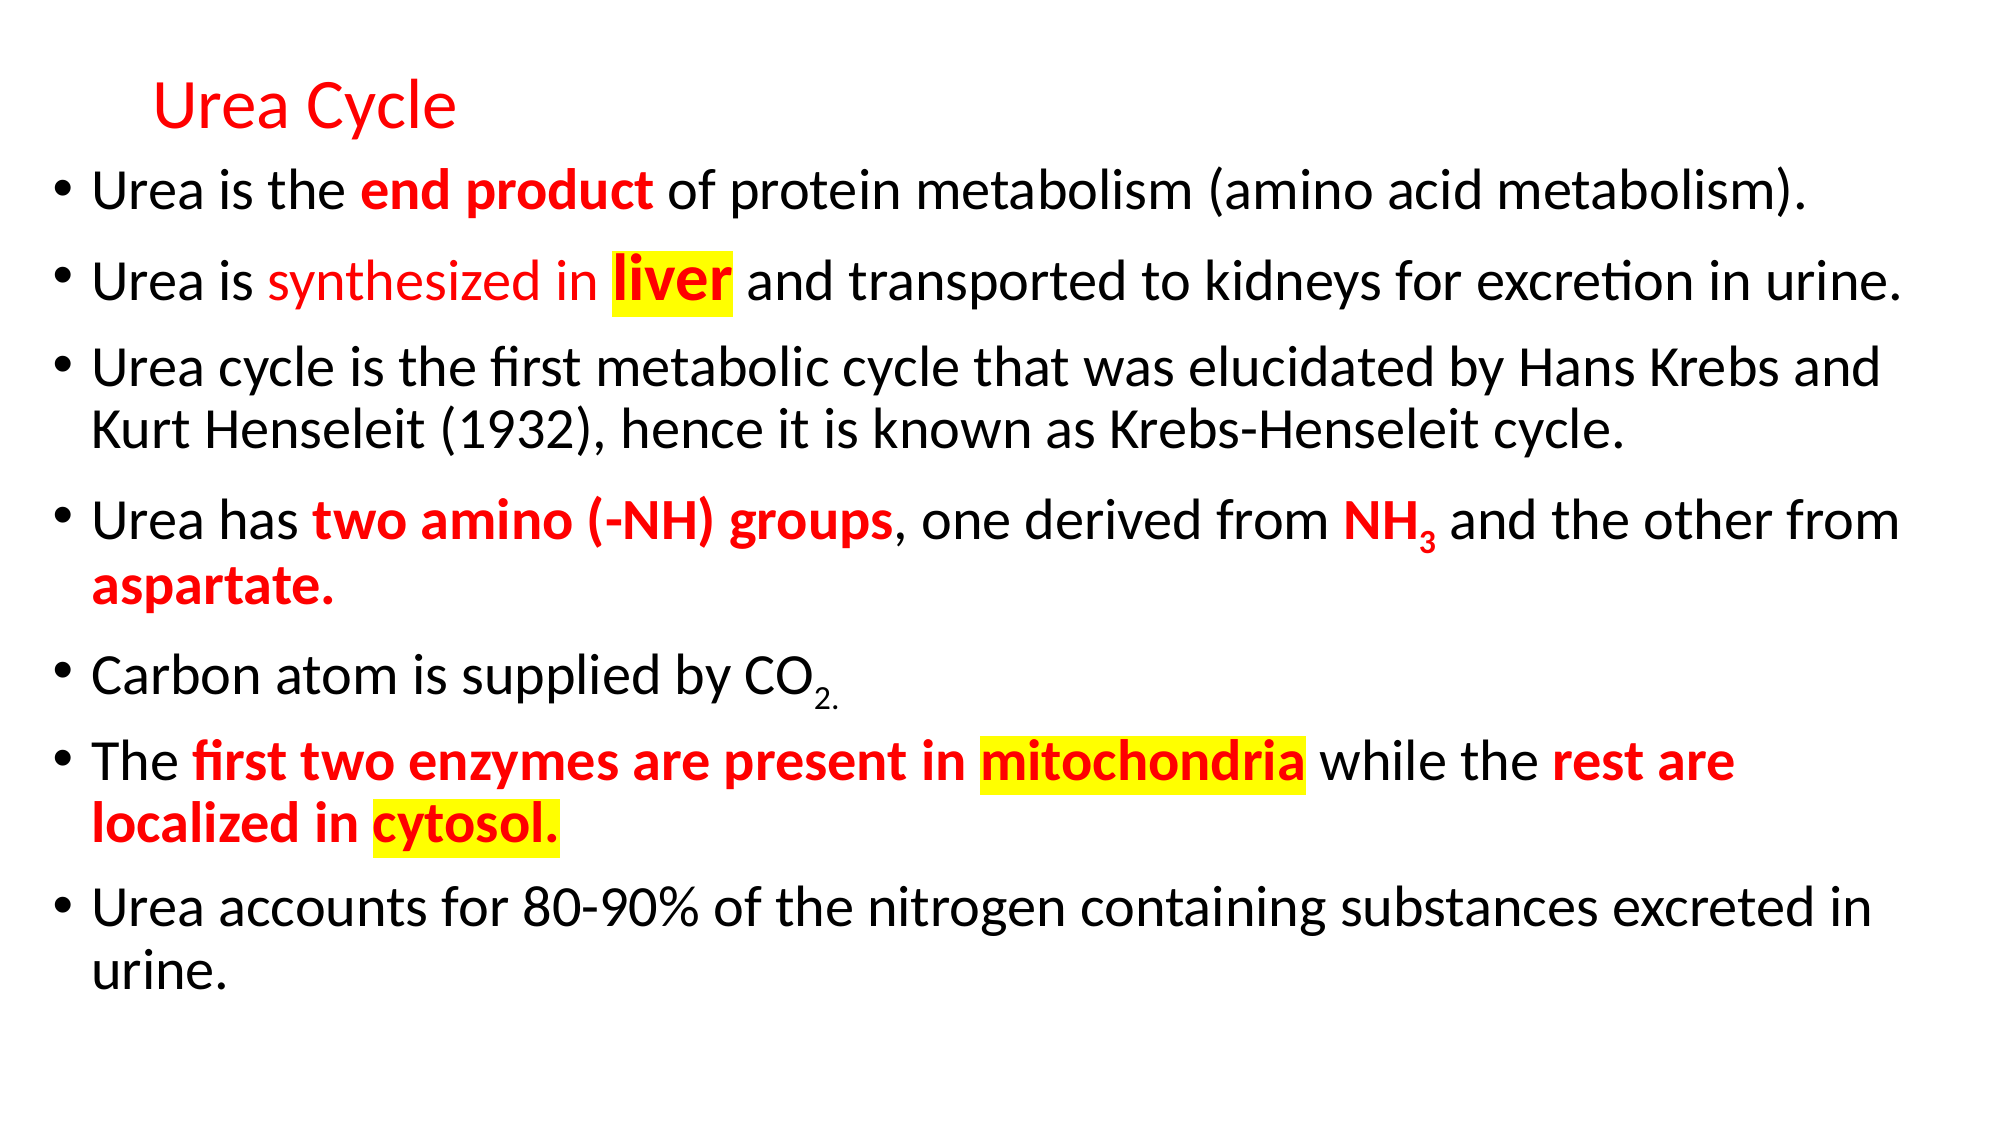

# Urea Cycle
Urea is the end product of protein metabolism (amino acid metabolism).
Urea is synthesized in liver and transported to kidneys for excretion in urine.
Urea cycle is the first metabolic cycle that was elucidated by Hans Krebs and Kurt Henseleit (1932), hence it is known as Krebs-Henseleit cycle.
Urea has two amino (-NH) groups, one derived from NH3 and the other from aspartate.
Carbon atom is supplied by CO2.
The first two enzymes are present in mitochondria while the rest are localized in cytosol.
Urea accounts for 80-90% of the nitrogen containing substances excreted in urine.